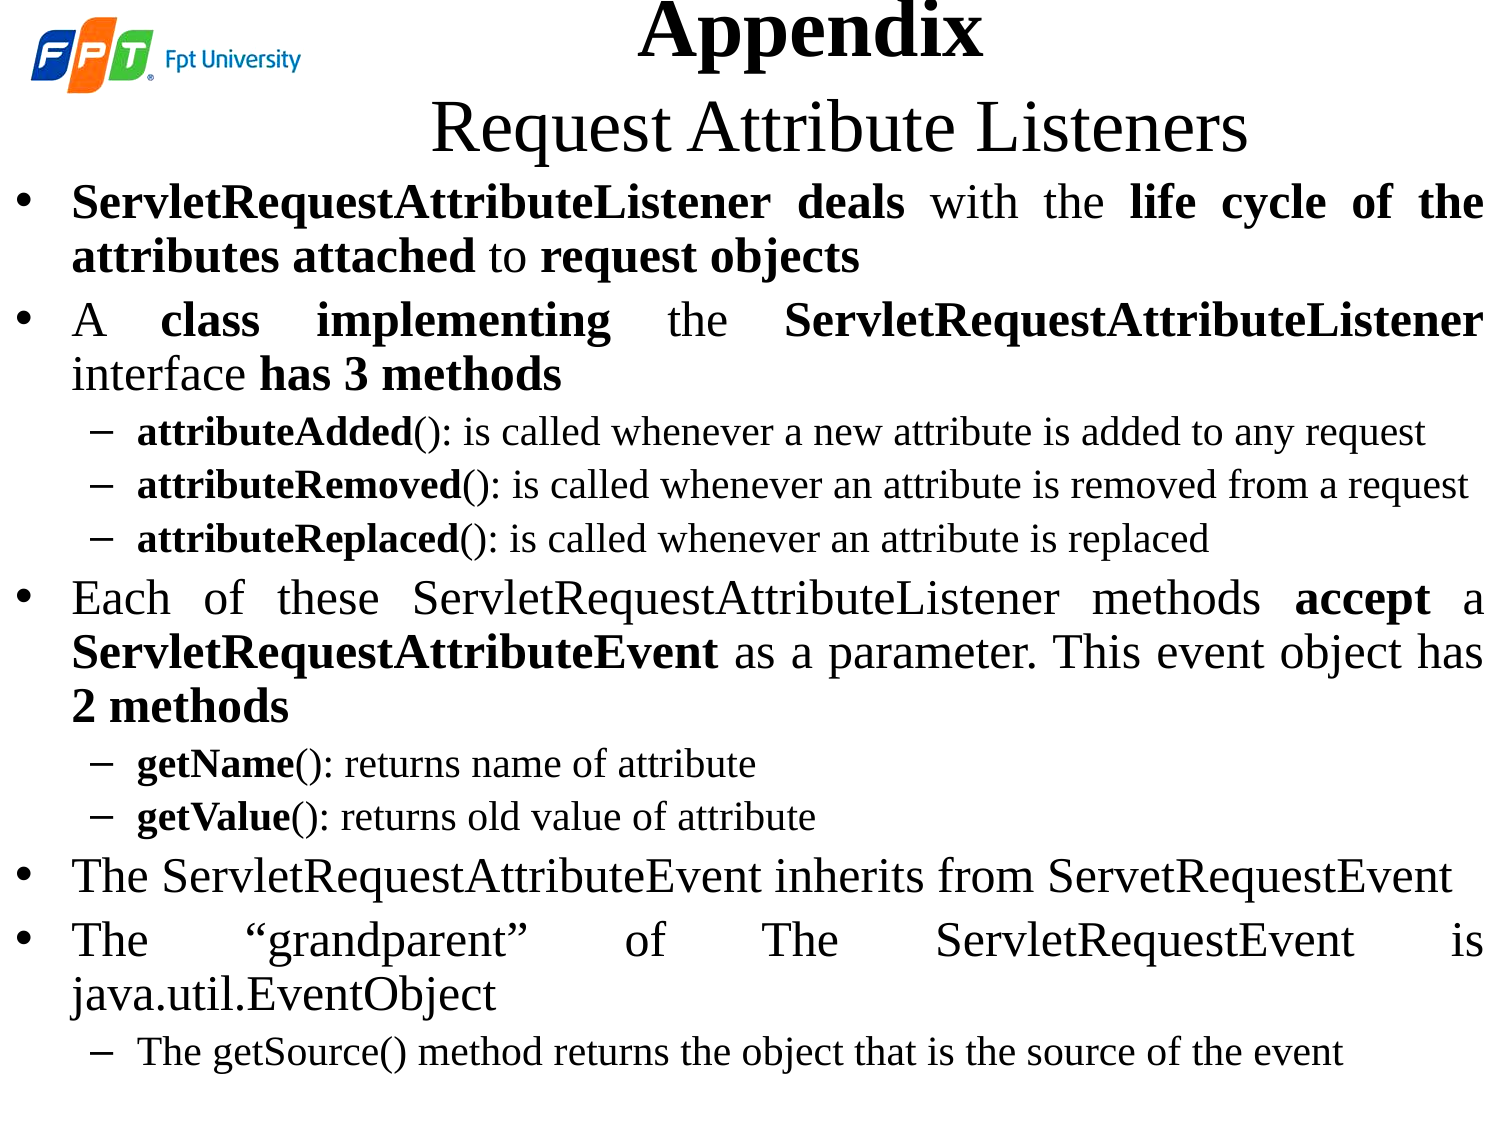

Appendix
 Request Attribute Listeners
ServletRequestAttributeListener deals with the life cycle of the attributes attached to request objects
A class implementing the ServletRequestAttributeListener interface has 3 methods
attributeAdded(): is called whenever a new attribute is added to any request
attributeRemoved(): is called whenever an attribute is removed from a request
attributeReplaced(): is called whenever an attribute is replaced
Each of these ServletRequestAttributeListener methods accept a ServletRequestAttributeEvent as a parameter. This event object has 2 methods
getName(): returns name of attribute
getValue(): returns old value of attribute
The ServletRequestAttributeEvent inherits from ServetRequestEvent
The “grandparent” of The ServletRequestEvent is java.util.EventObject
The getSource() method returns the object that is the source of the event